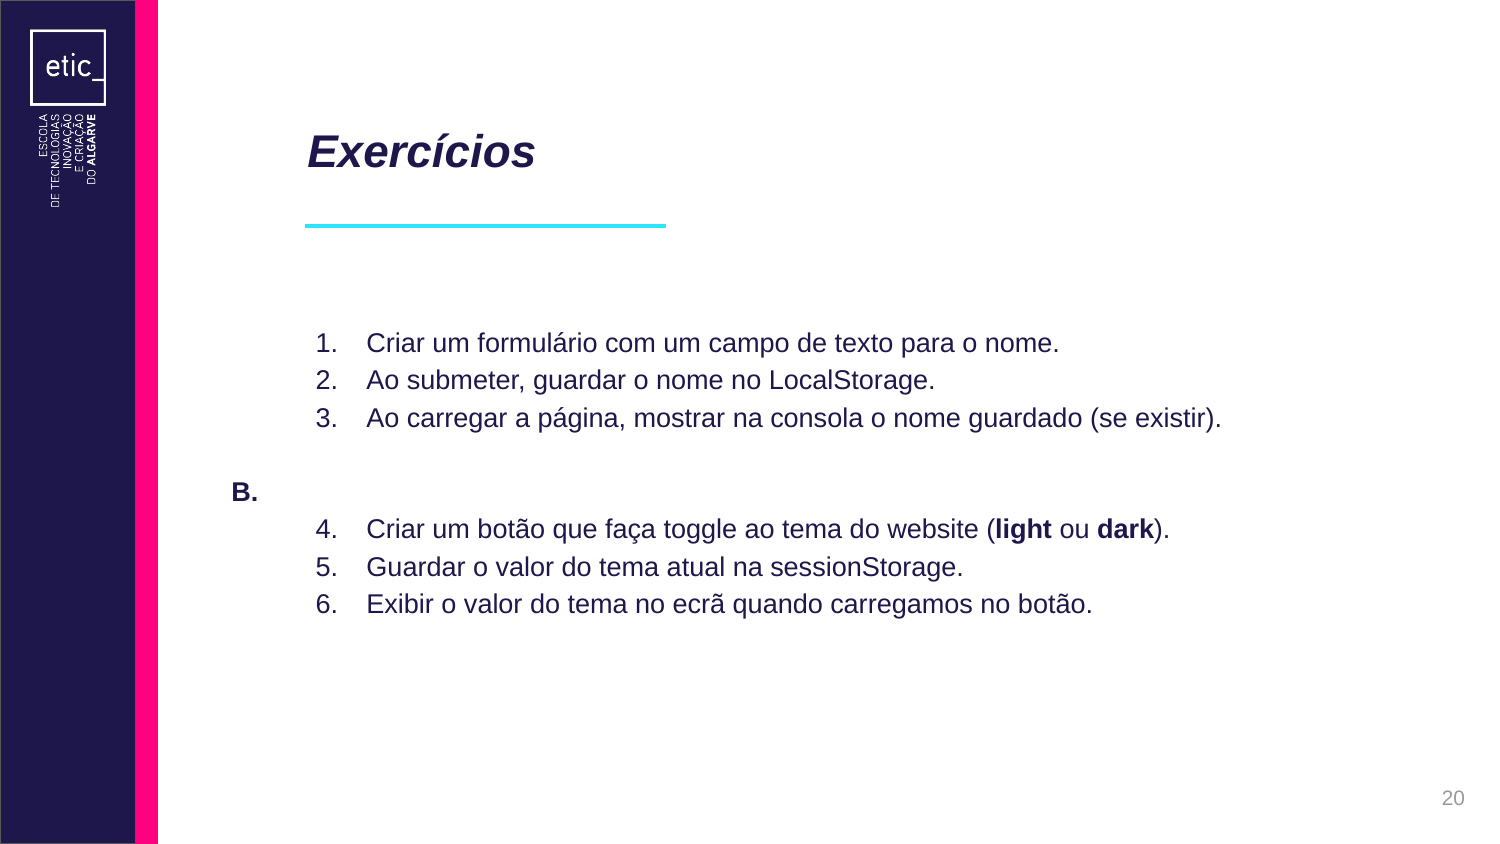

# Exercícios

Criar um formulário com um campo de texto para o nome.
Ao submeter, guardar o nome no LocalStorage.
Ao carregar a página, mostrar na consola o nome guardado (se existir).

  B.
Criar um botão que faça toggle ao tema do website (light ou dark).
Guardar o valor do tema atual na sessionStorage.
Exibir o valor do tema no ecrã quando carregamos no botão.
20